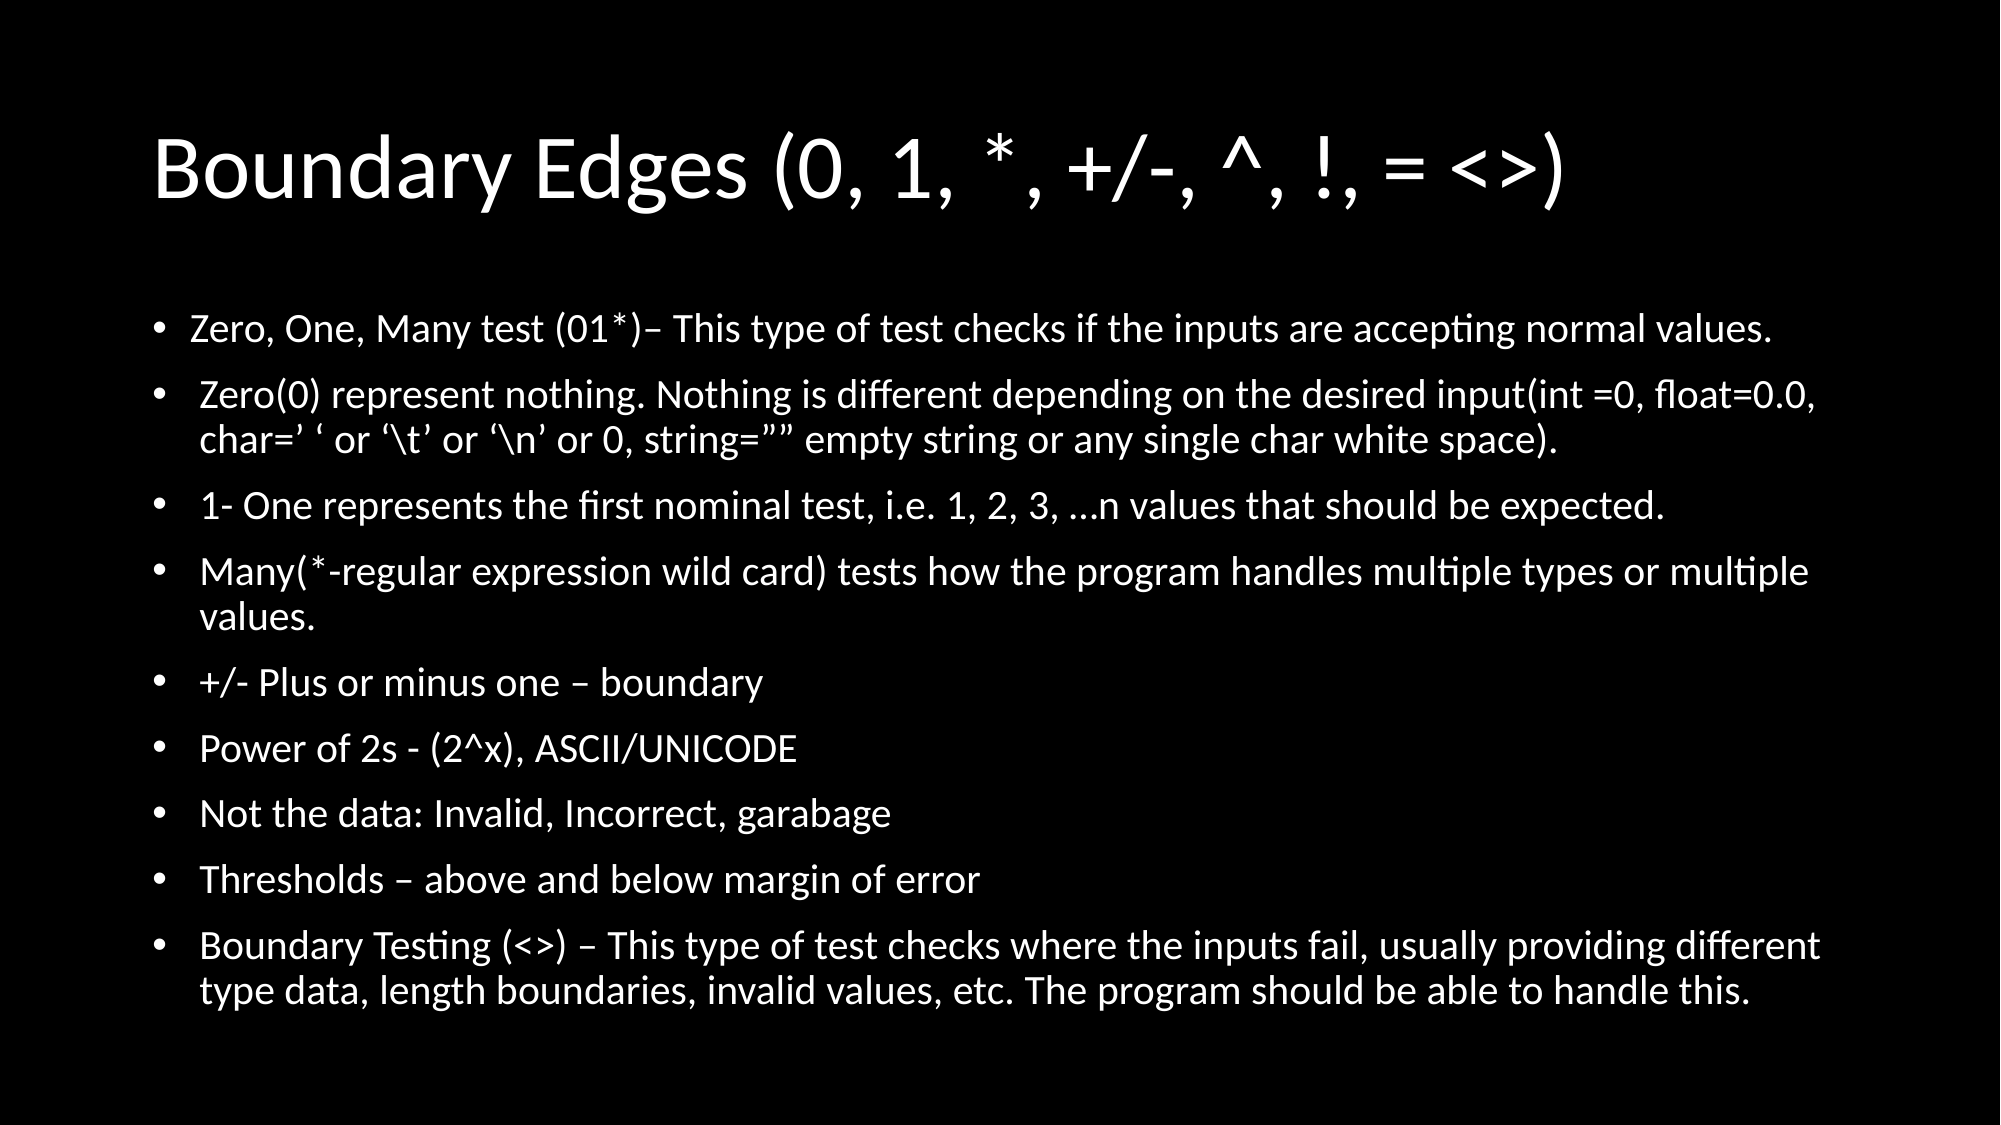

# Boundary Edges (0, 1, *, +/-, ^, !, = <>)
Zero, One, Many test (01*)– This type of test checks if the inputs are accepting normal values.
Zero(0) represent nothing. Nothing is different depending on the desired input(int =0, float=0.0, char=’ ‘ or ‘\t’ or ‘\n’ or 0, string=”” empty string or any single char white space).
1- One represents the first nominal test, i.e. 1, 2, 3, …n values that should be expected.
Many(*-regular expression wild card) tests how the program handles multiple types or multiple values.
+/- Plus or minus one – boundary
Power of 2s - (2^x), ASCII/UNICODE
Not the data: Invalid, Incorrect, garabage
Thresholds – above and below margin of error
Boundary Testing (<>) – This type of test checks where the inputs fail, usually providing different type data, length boundaries, invalid values, etc. The program should be able to handle this.